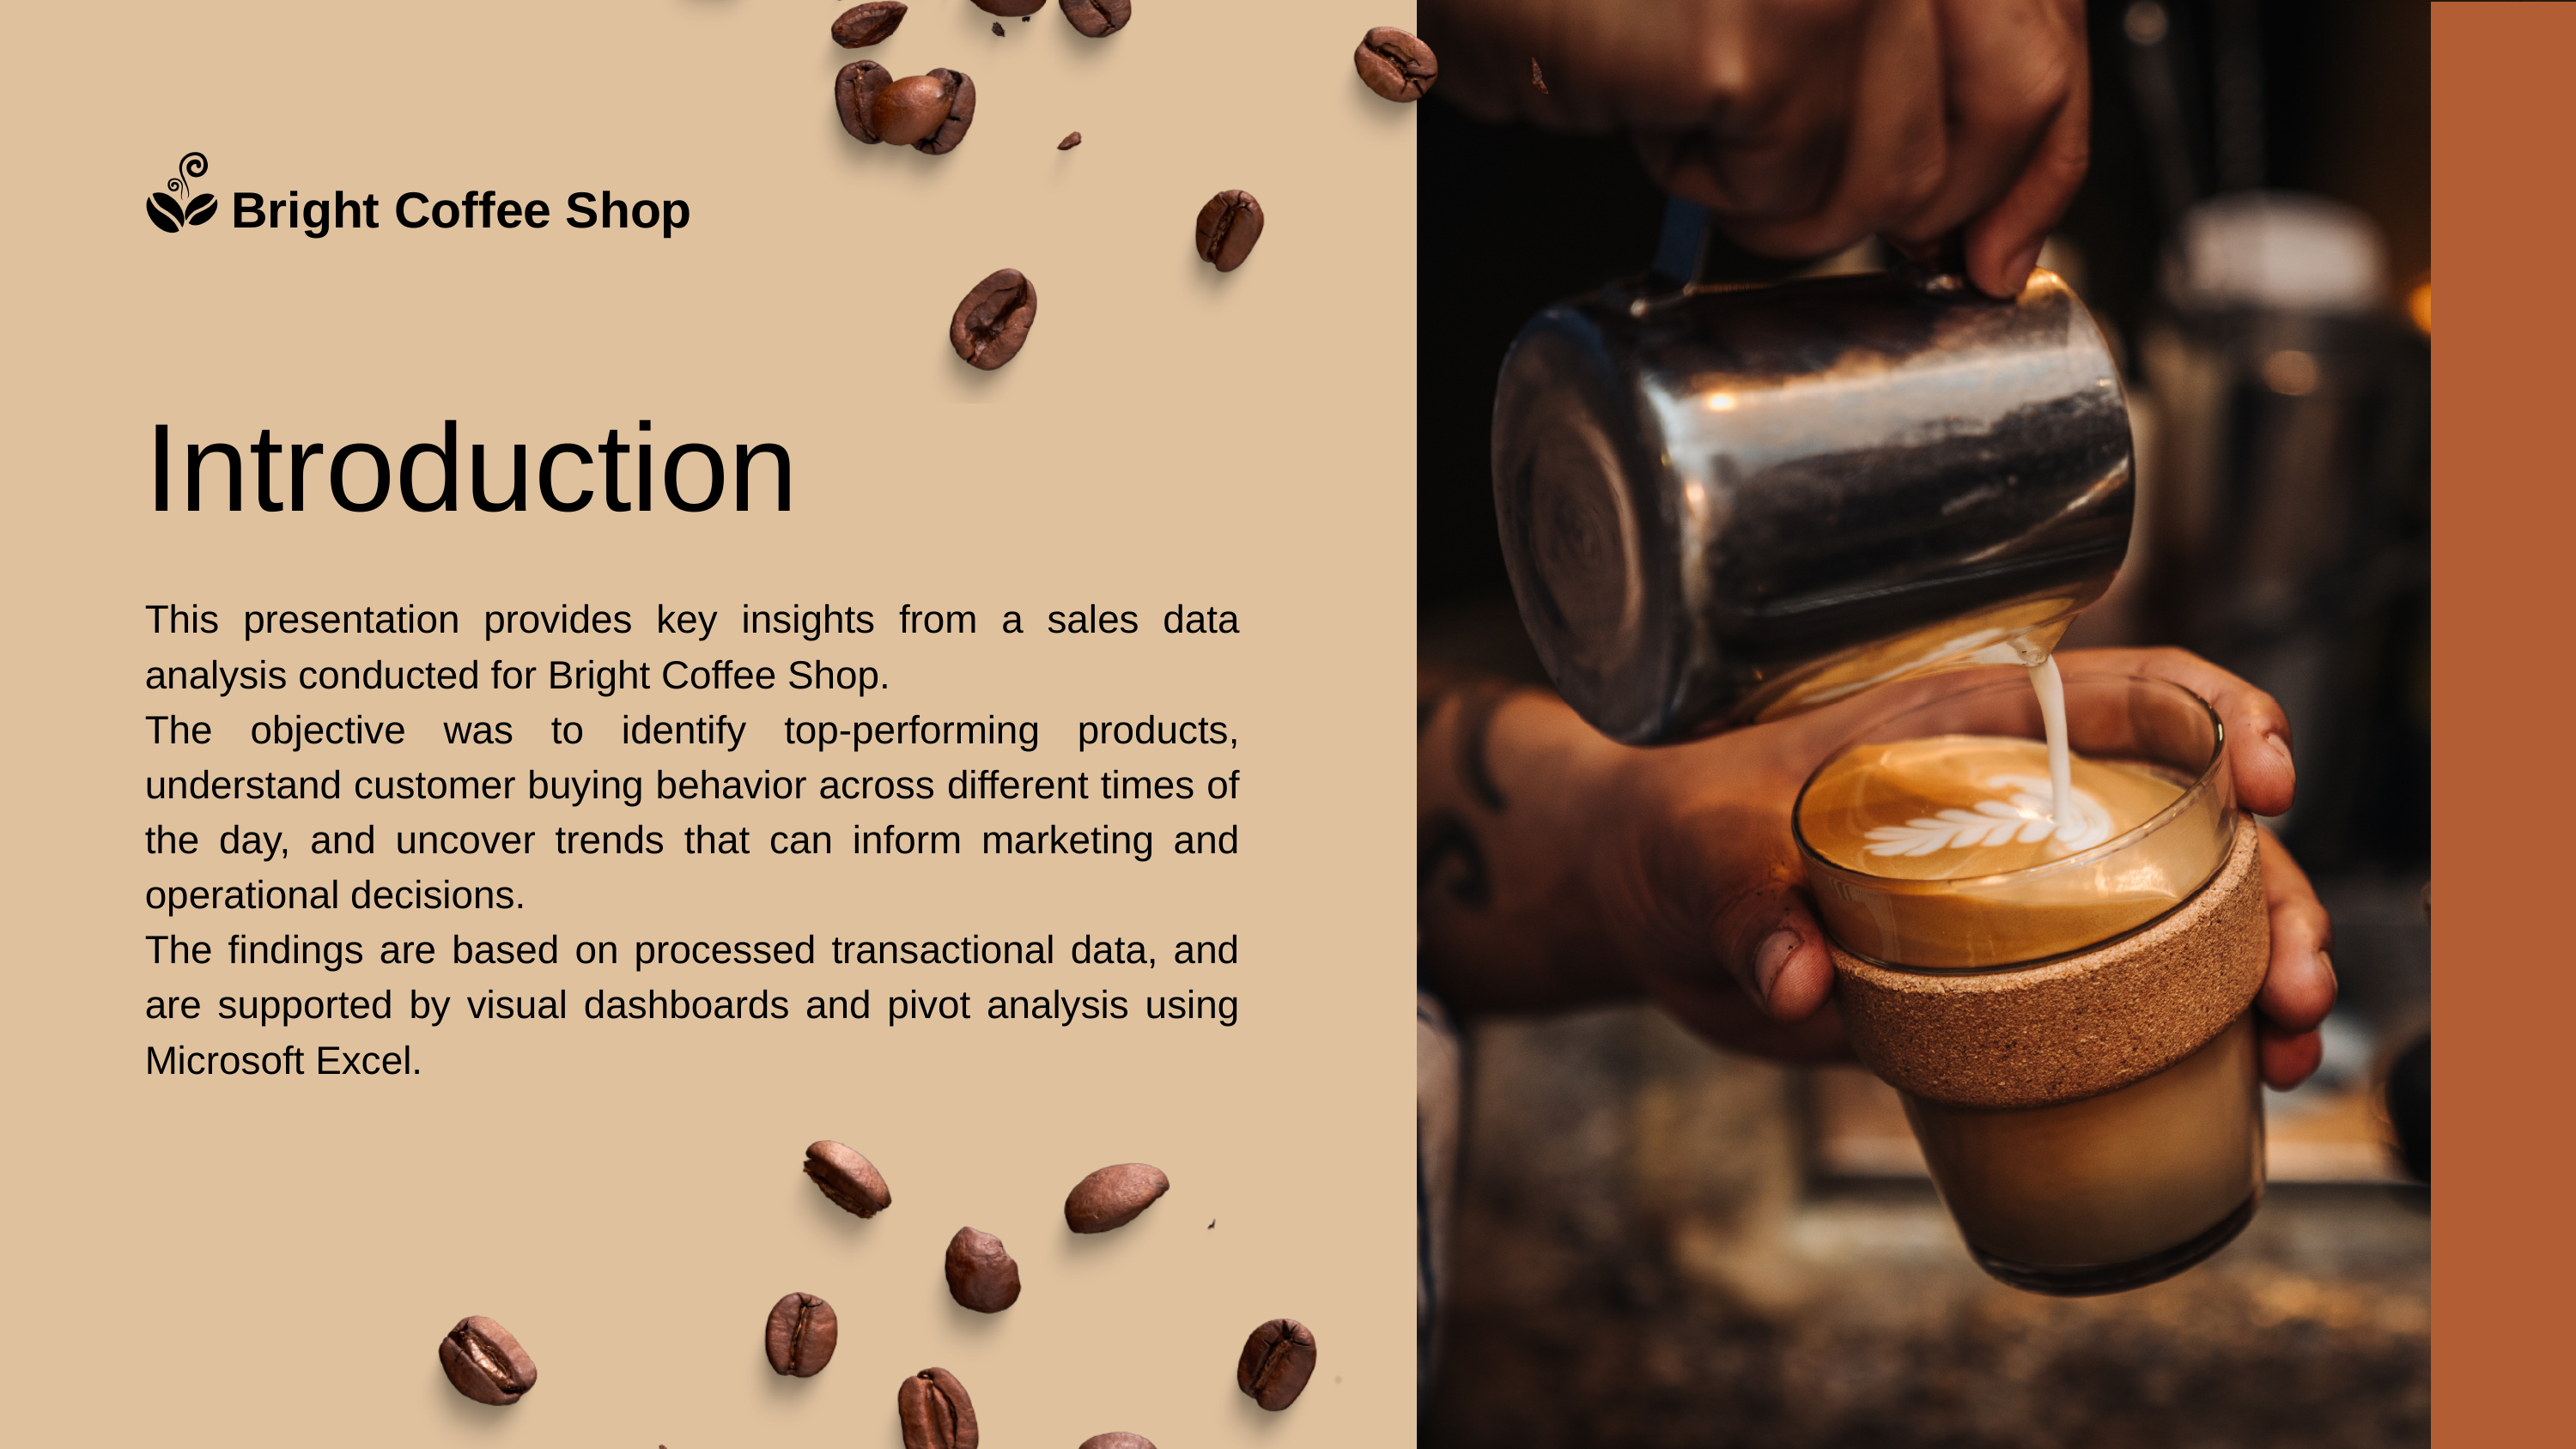

Bright Coffee Shop
Introduction
This presentation provides key insights from a sales data analysis conducted for Bright Coffee Shop.
The objective was to identify top-performing products, understand customer buying behavior across different times of the day, and uncover trends that can inform marketing and operational decisions.
The findings are based on processed transactional data, and are supported by visual dashboards and pivot analysis using Microsoft Excel.